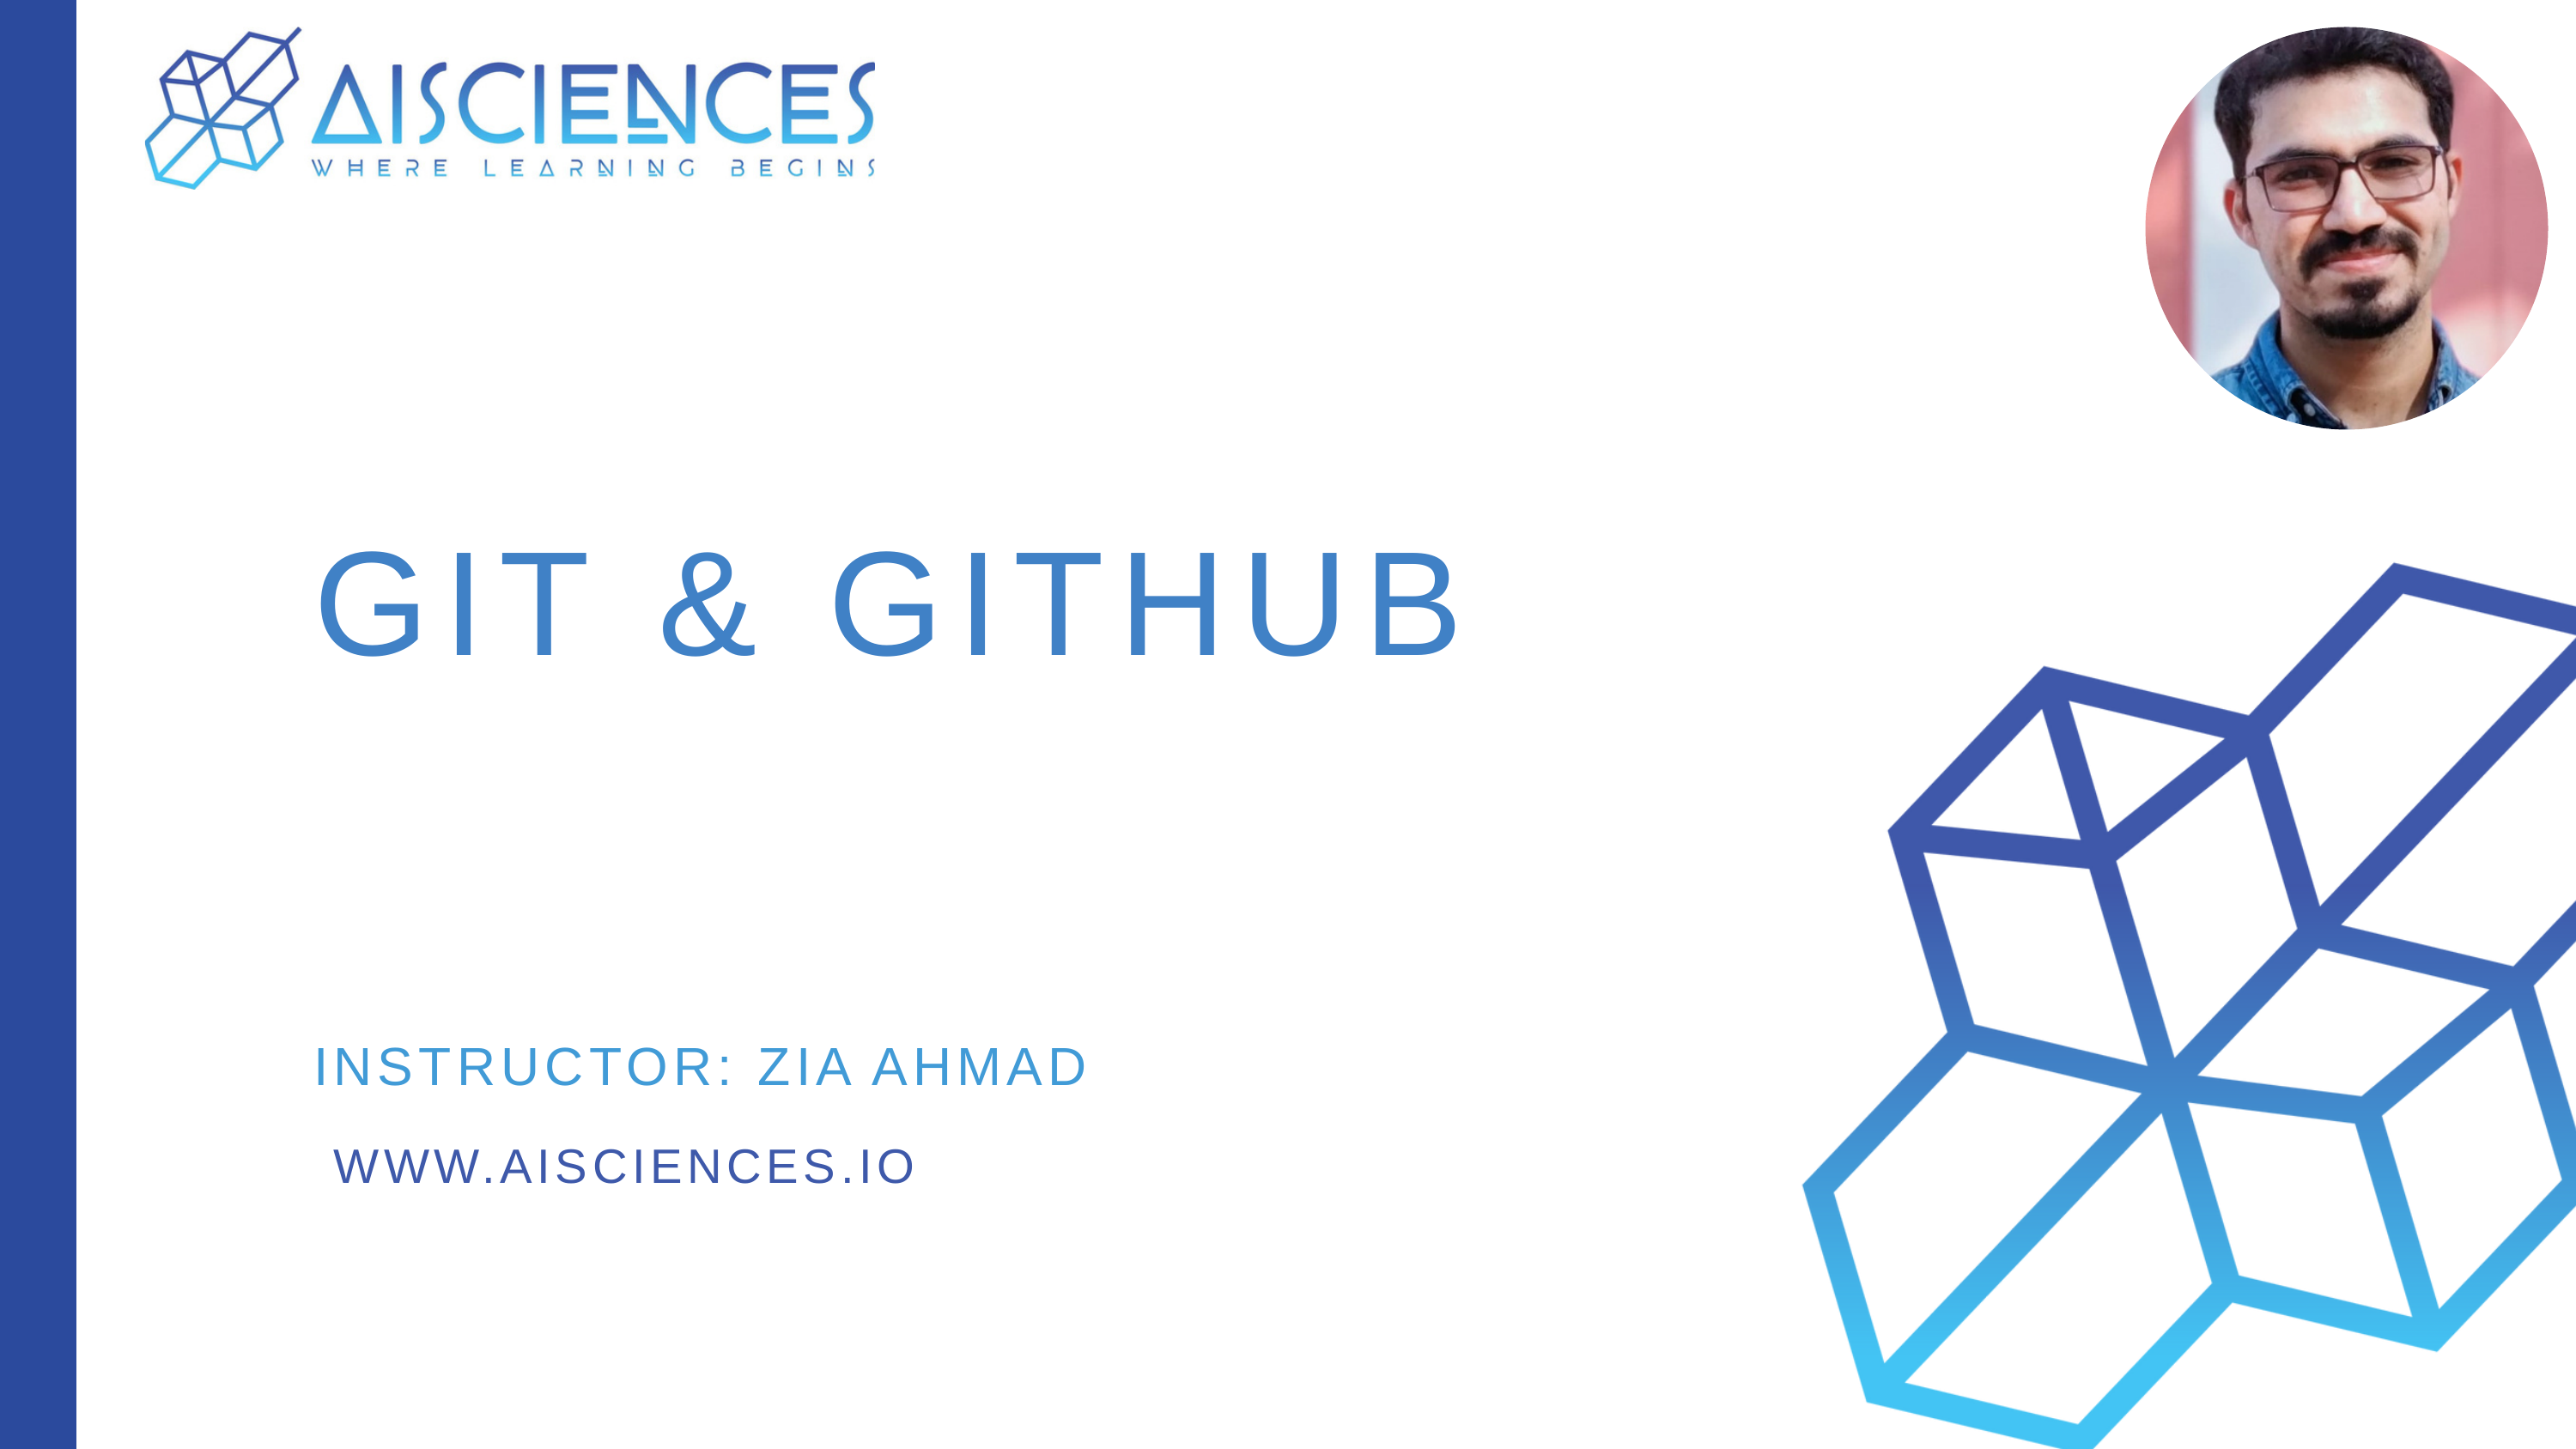

GIT & GITHUB

INSTRUCTOR: ZIA AHMAD
WWW.AISCIENCES.IO